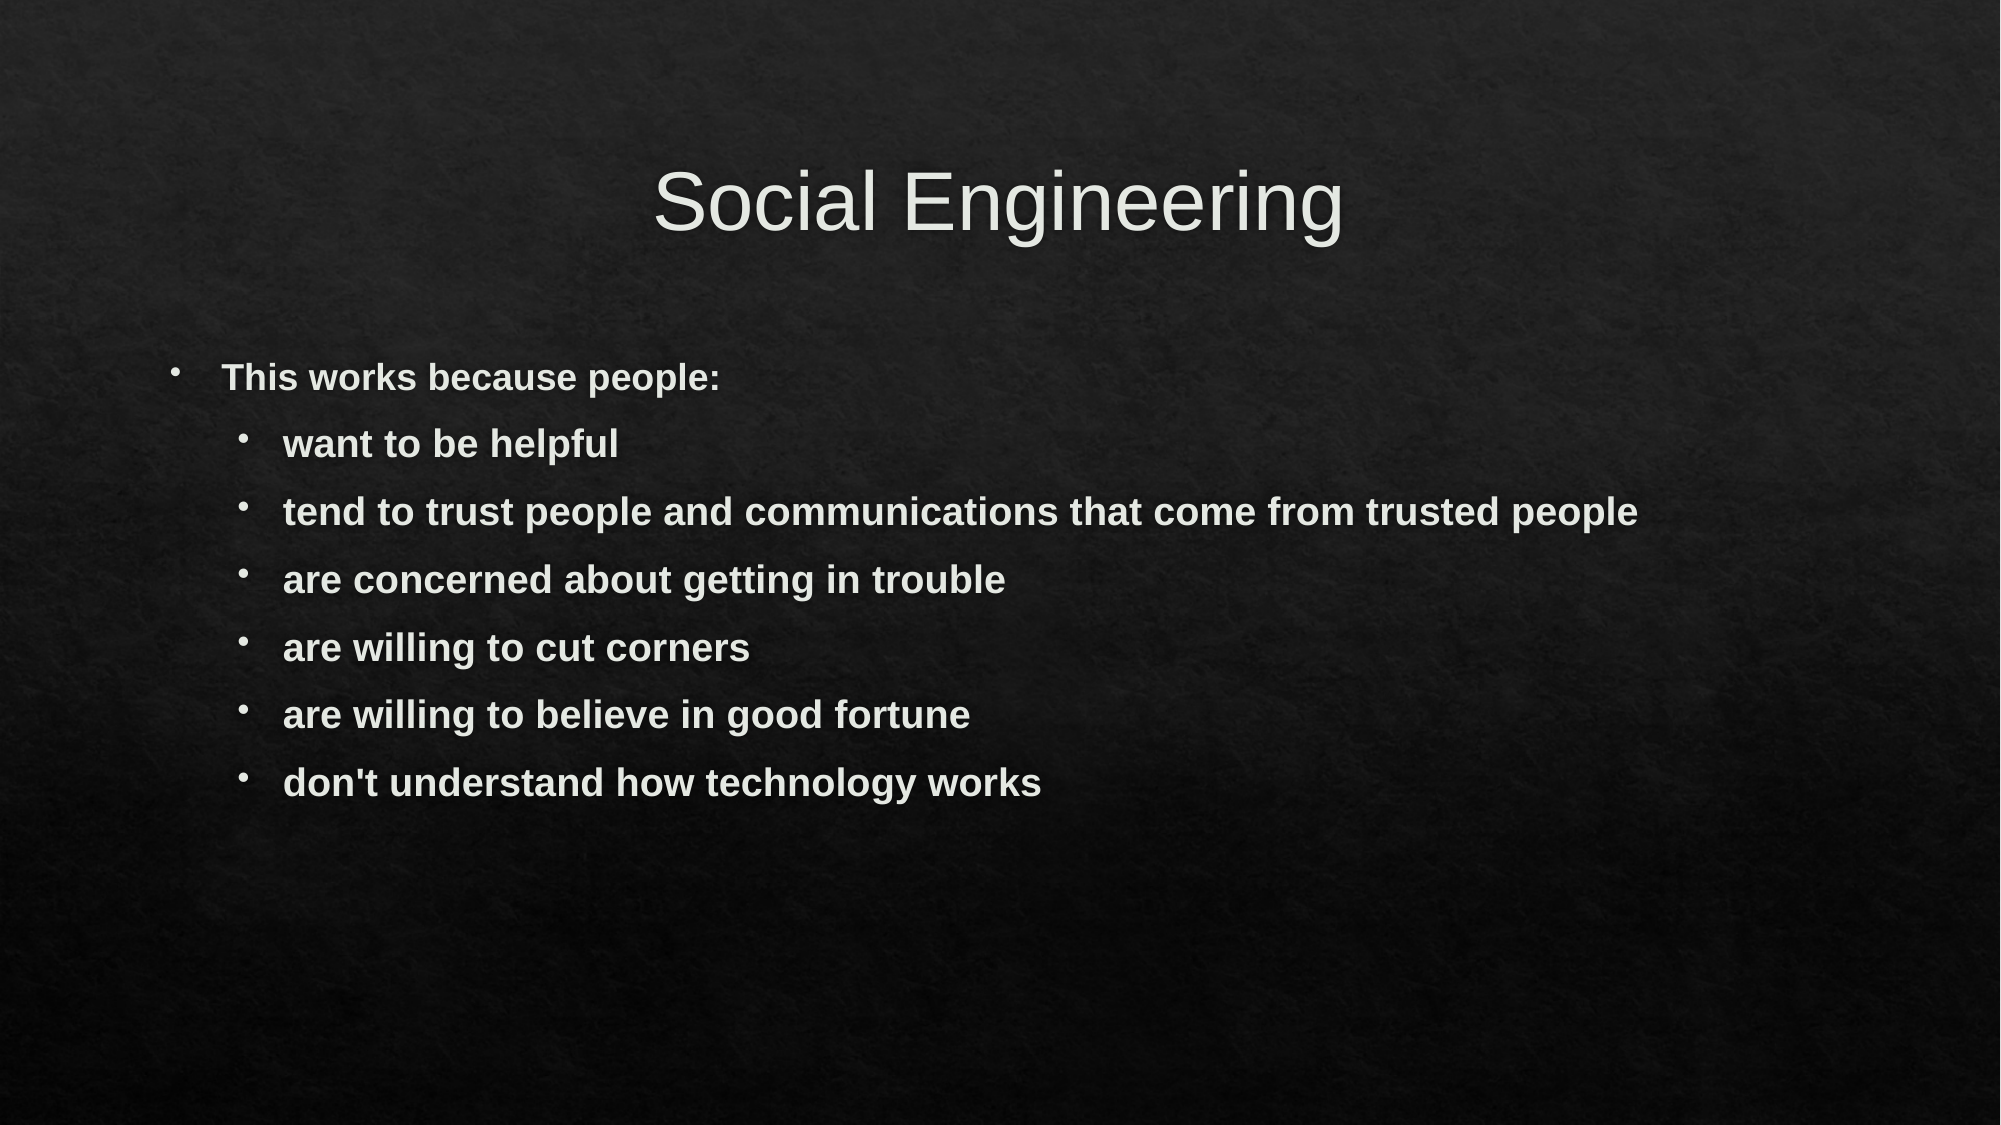

# Social Engineering
This works because people:
want to be helpful
tend to trust people and communications that come from trusted people
are concerned about getting in trouble
are willing to cut corners
are willing to believe in good fortune
don't understand how technology works